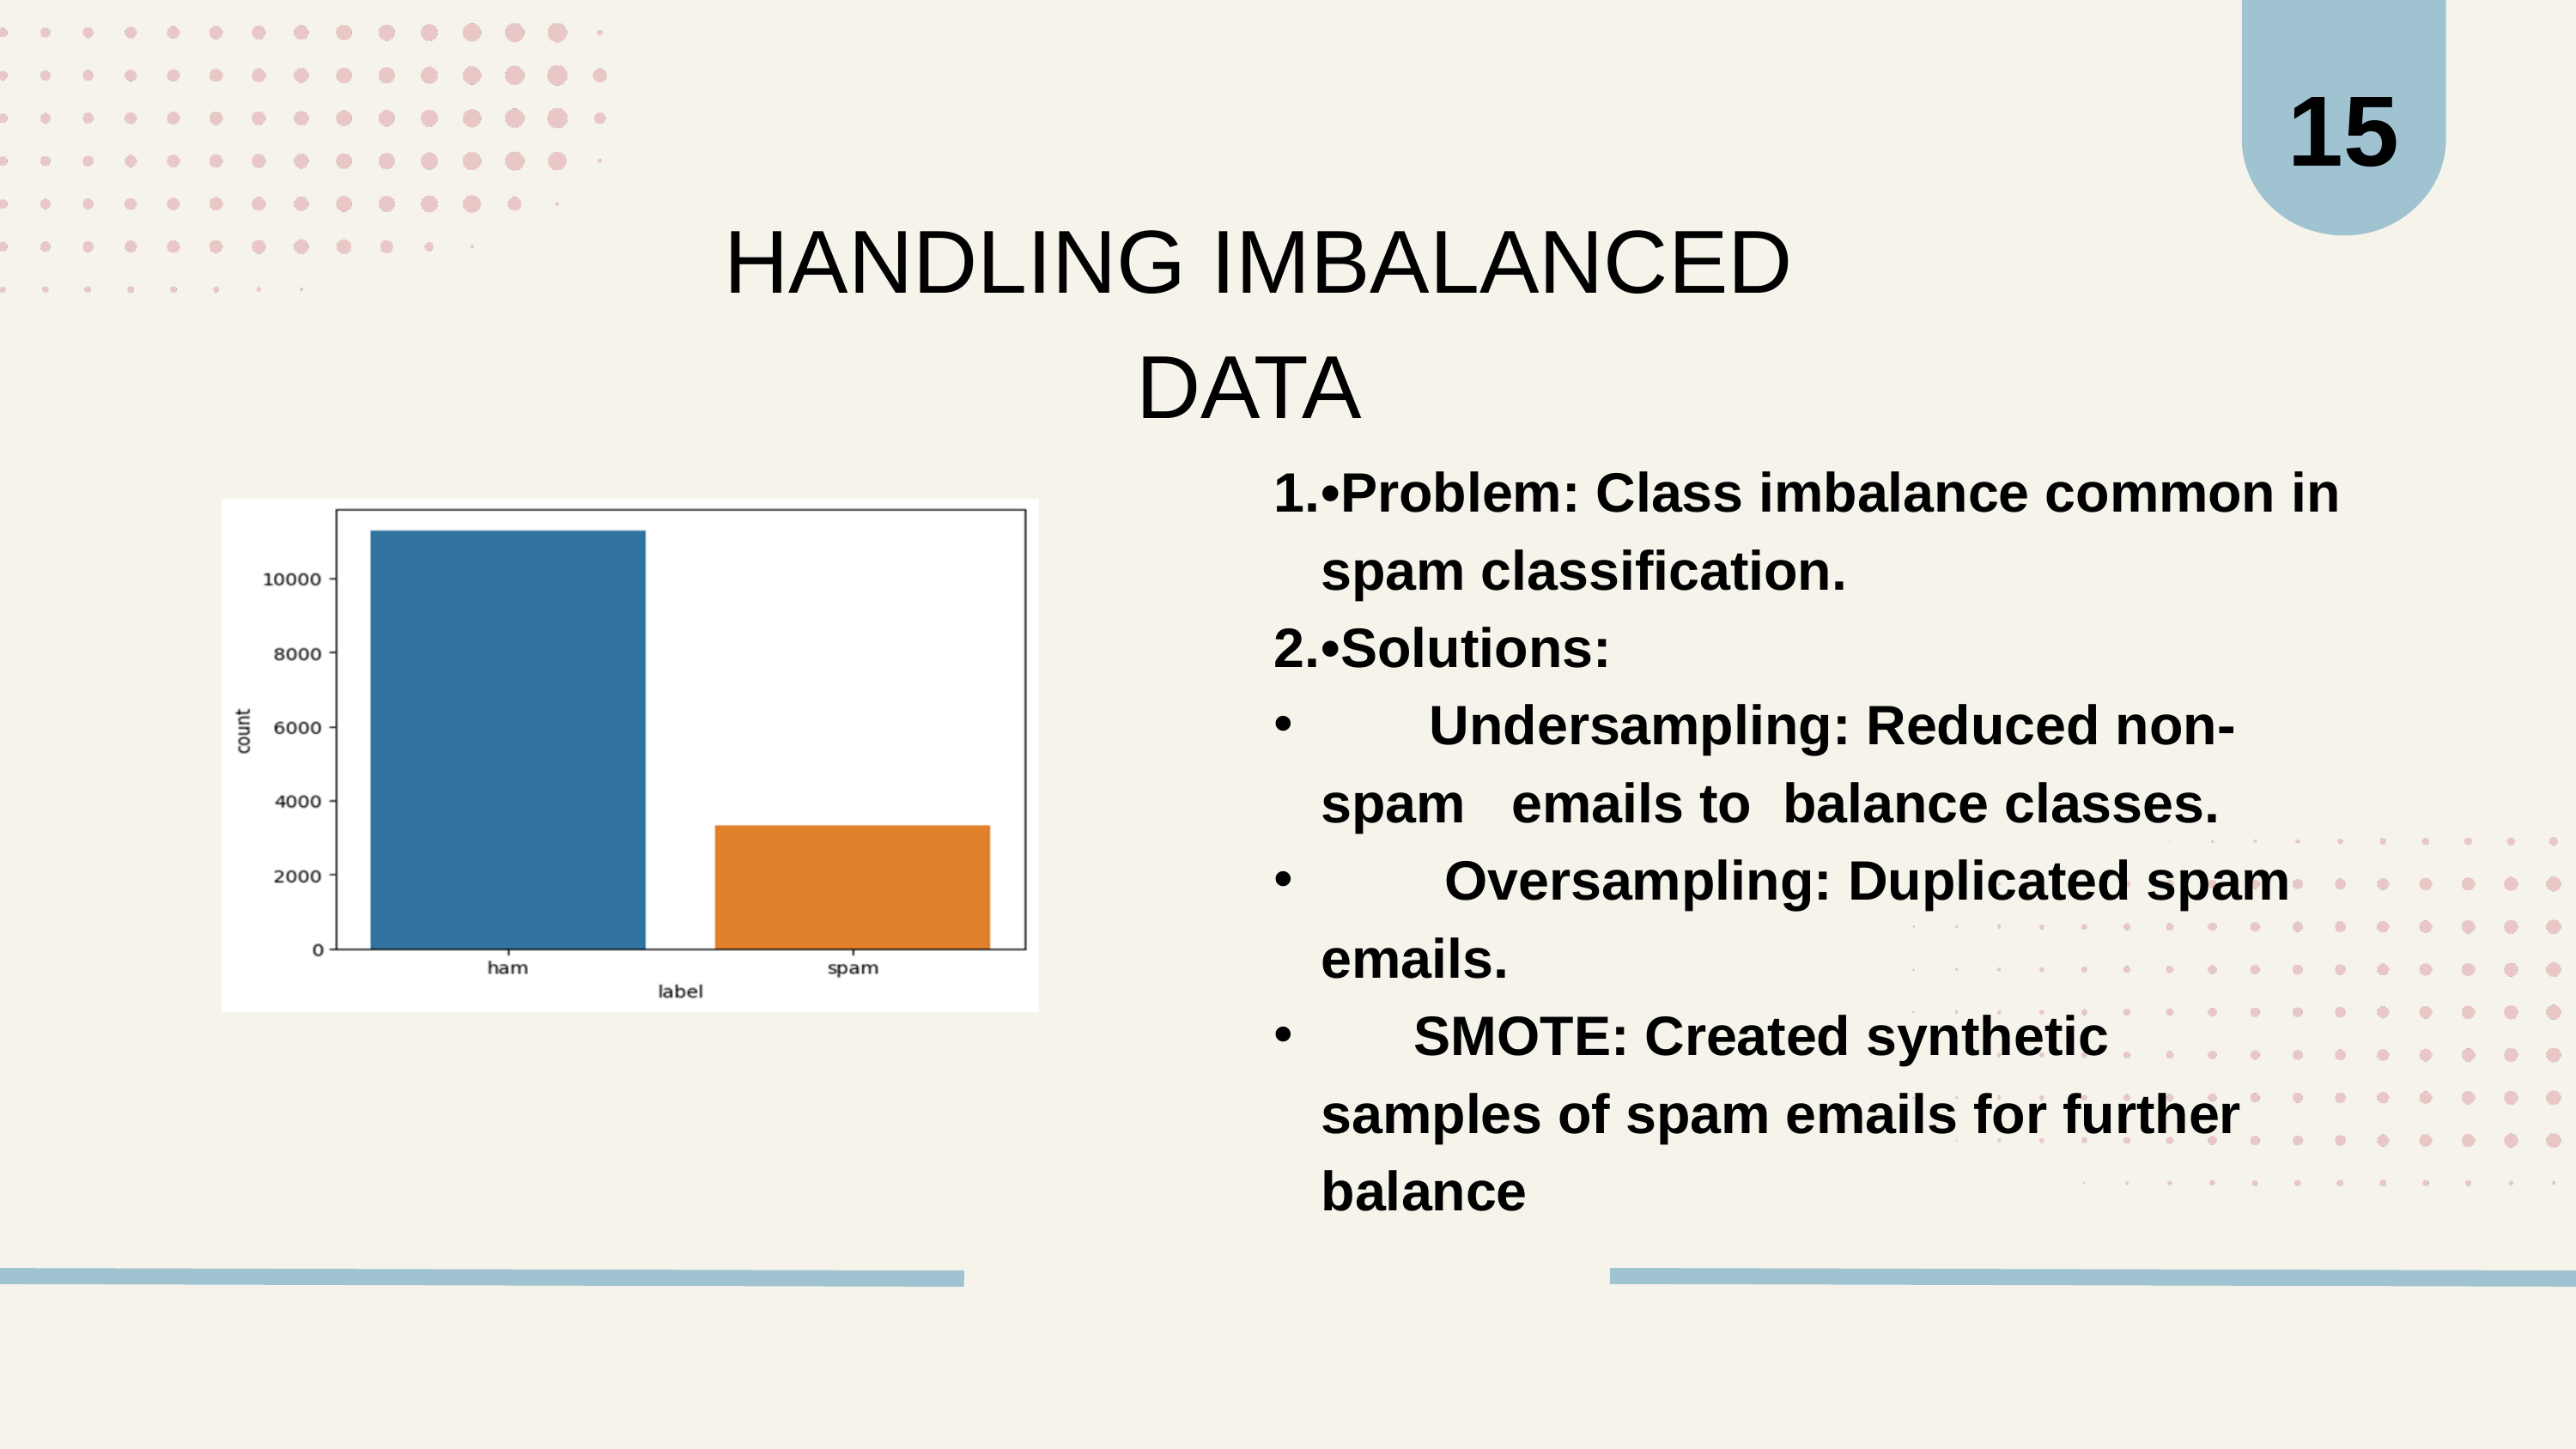

15

HANDLING IMBALANCED DATA
•Problem: Class imbalance common in spam classification.
•Solutions:
       Undersampling: Reduced non-spam   emails to  balance classes.
        Oversampling: Duplicated spam emails.
      SMOTE: Created synthetic samples of spam emails for further balance